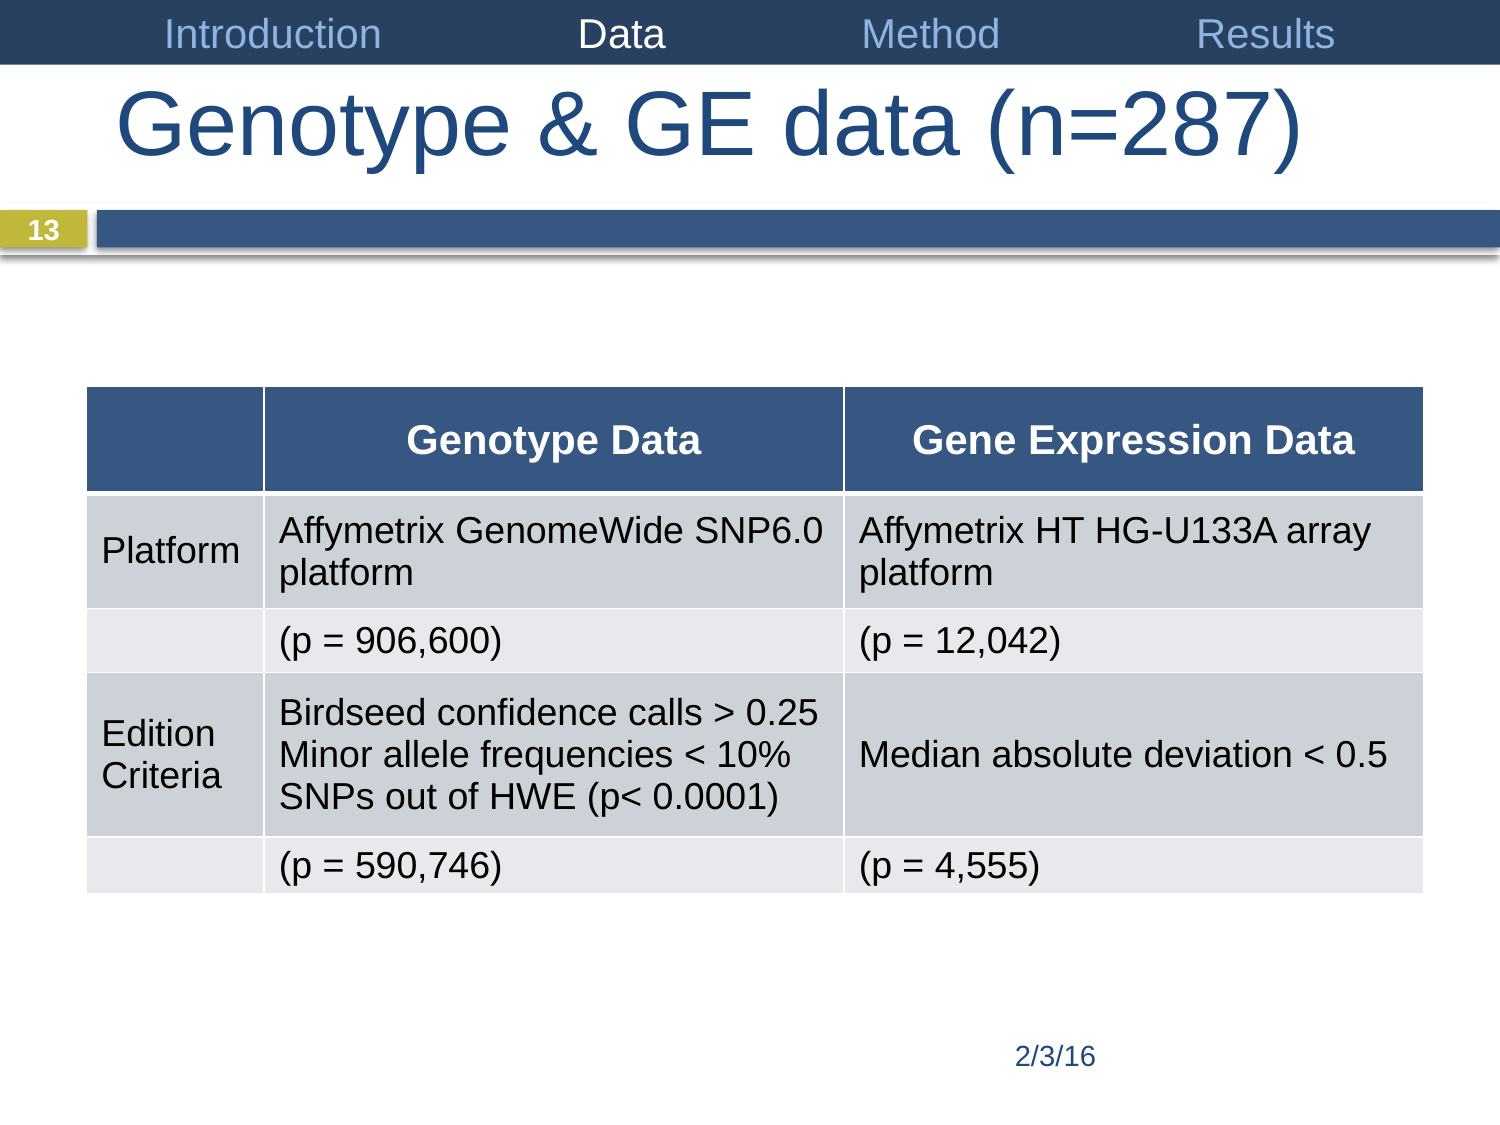

Introduction                 Data                 Method                 Results
# Genotype & GE data (n=287)
13
|  | Genotype Data | Gene Expression Data |
| --- | --- | --- |
| Platform | Affymetrix GenomeWide SNP6.0 platform | Affymetrix HT HG-U133A array platform |
|  | (p = 906,600) | (p = 12,042) |
| Edition Criteria | Birdseed confidence calls > 0.25 Minor allele frequencies < 10% SNPs out of HWE (p< 0.0001) | Median absolute deviation < 0.5 |
|  | (p = 590,746) | (p = 4,555) |
2/3/16